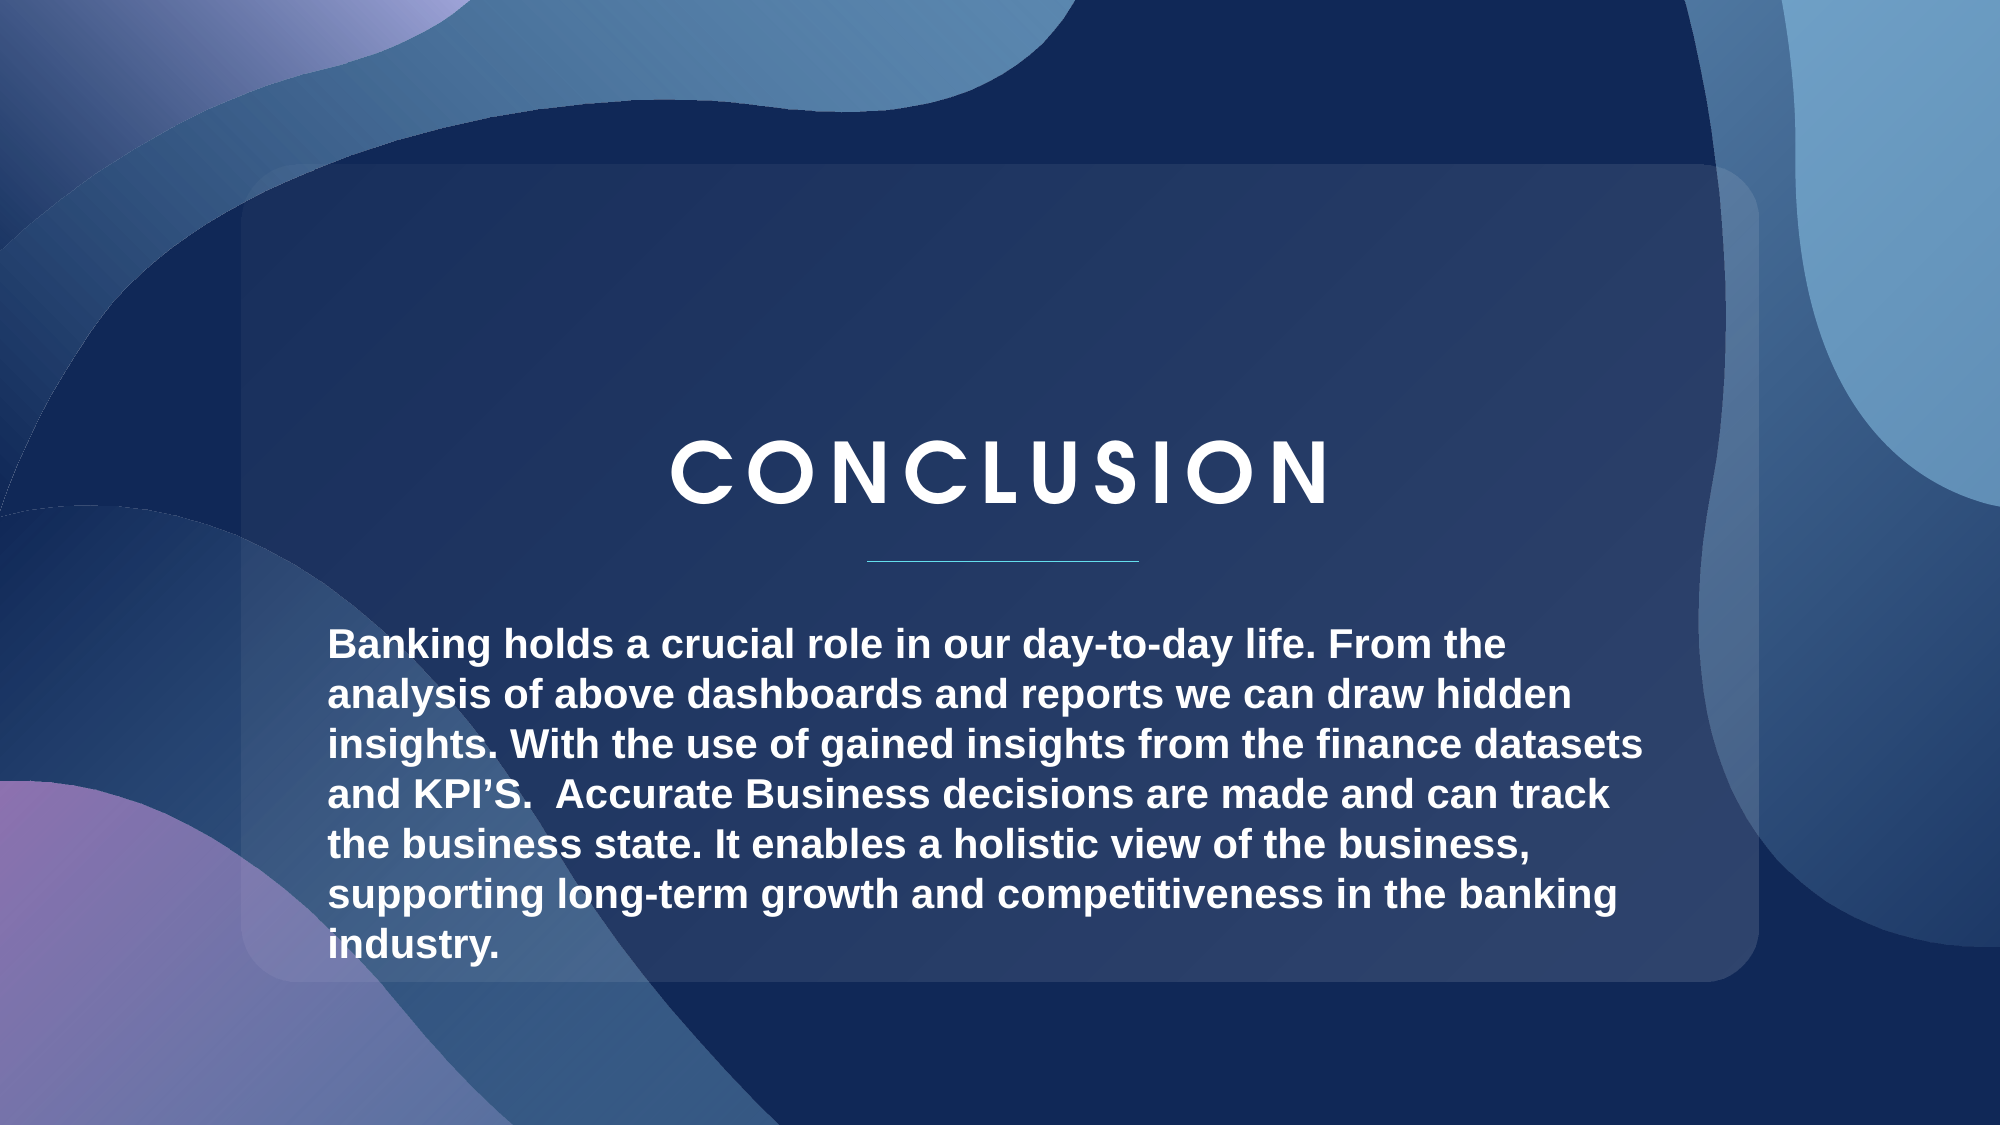

# cONclusiON
Banking holds a crucial role in our day-to-day life. From the analysis of above dashboards and reports we can draw hidden insights. With the use of gained insights from the finance datasets and KPI’S.  Accurate Business decisions are made and can track the business state. It enables a holistic view of the business, supporting long-term growth and competitiveness in the banking industry.